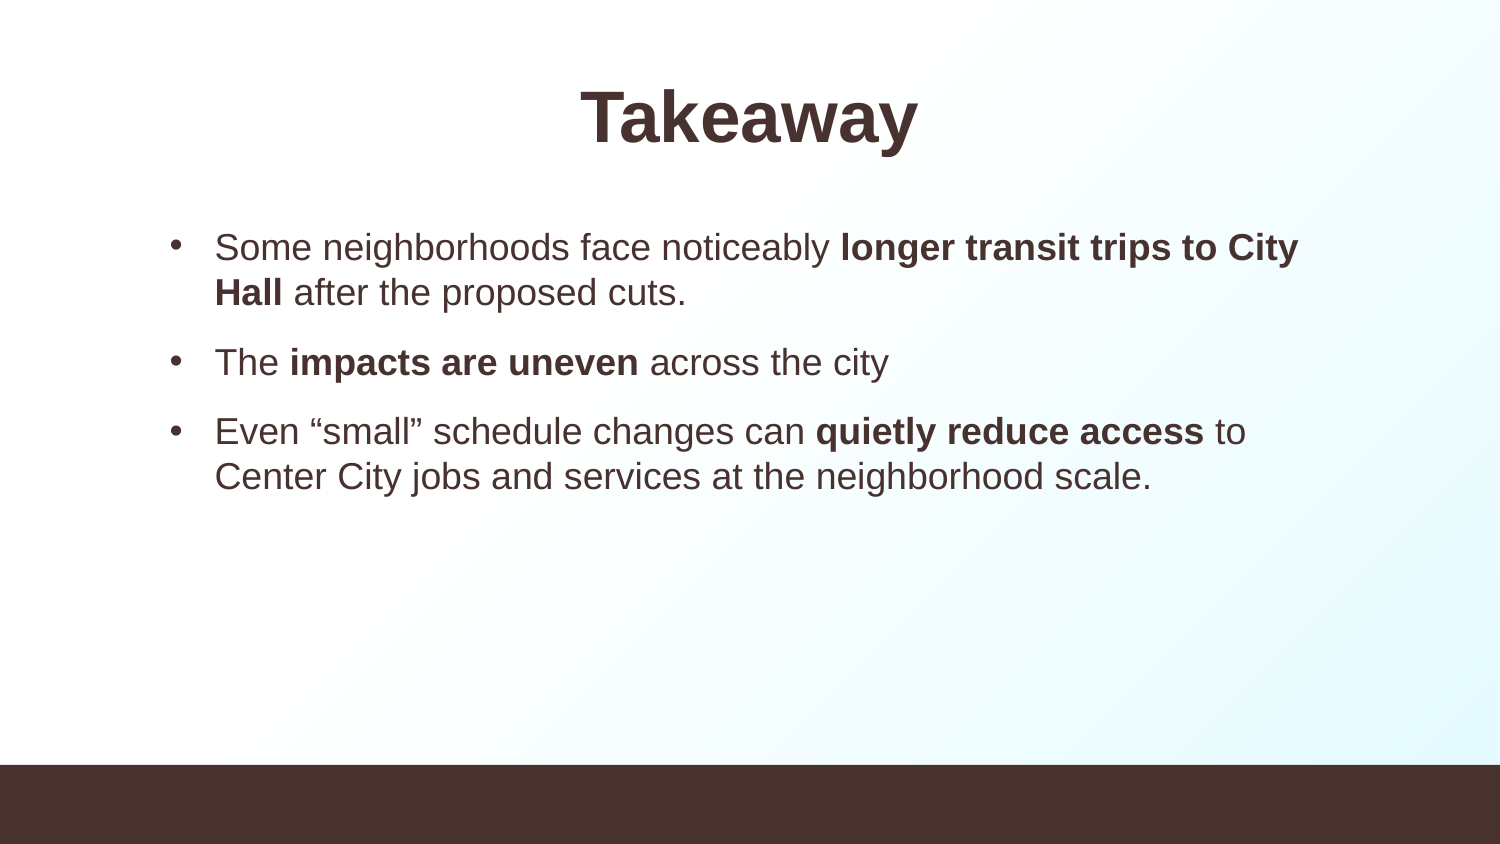

# Takeaway

Some neighborhoods face noticeably longer transit trips to City Hall after the proposed cuts.
The impacts are uneven across the city
Even “small” schedule changes can quietly reduce access to Center City jobs and services at the neighborhood scale.